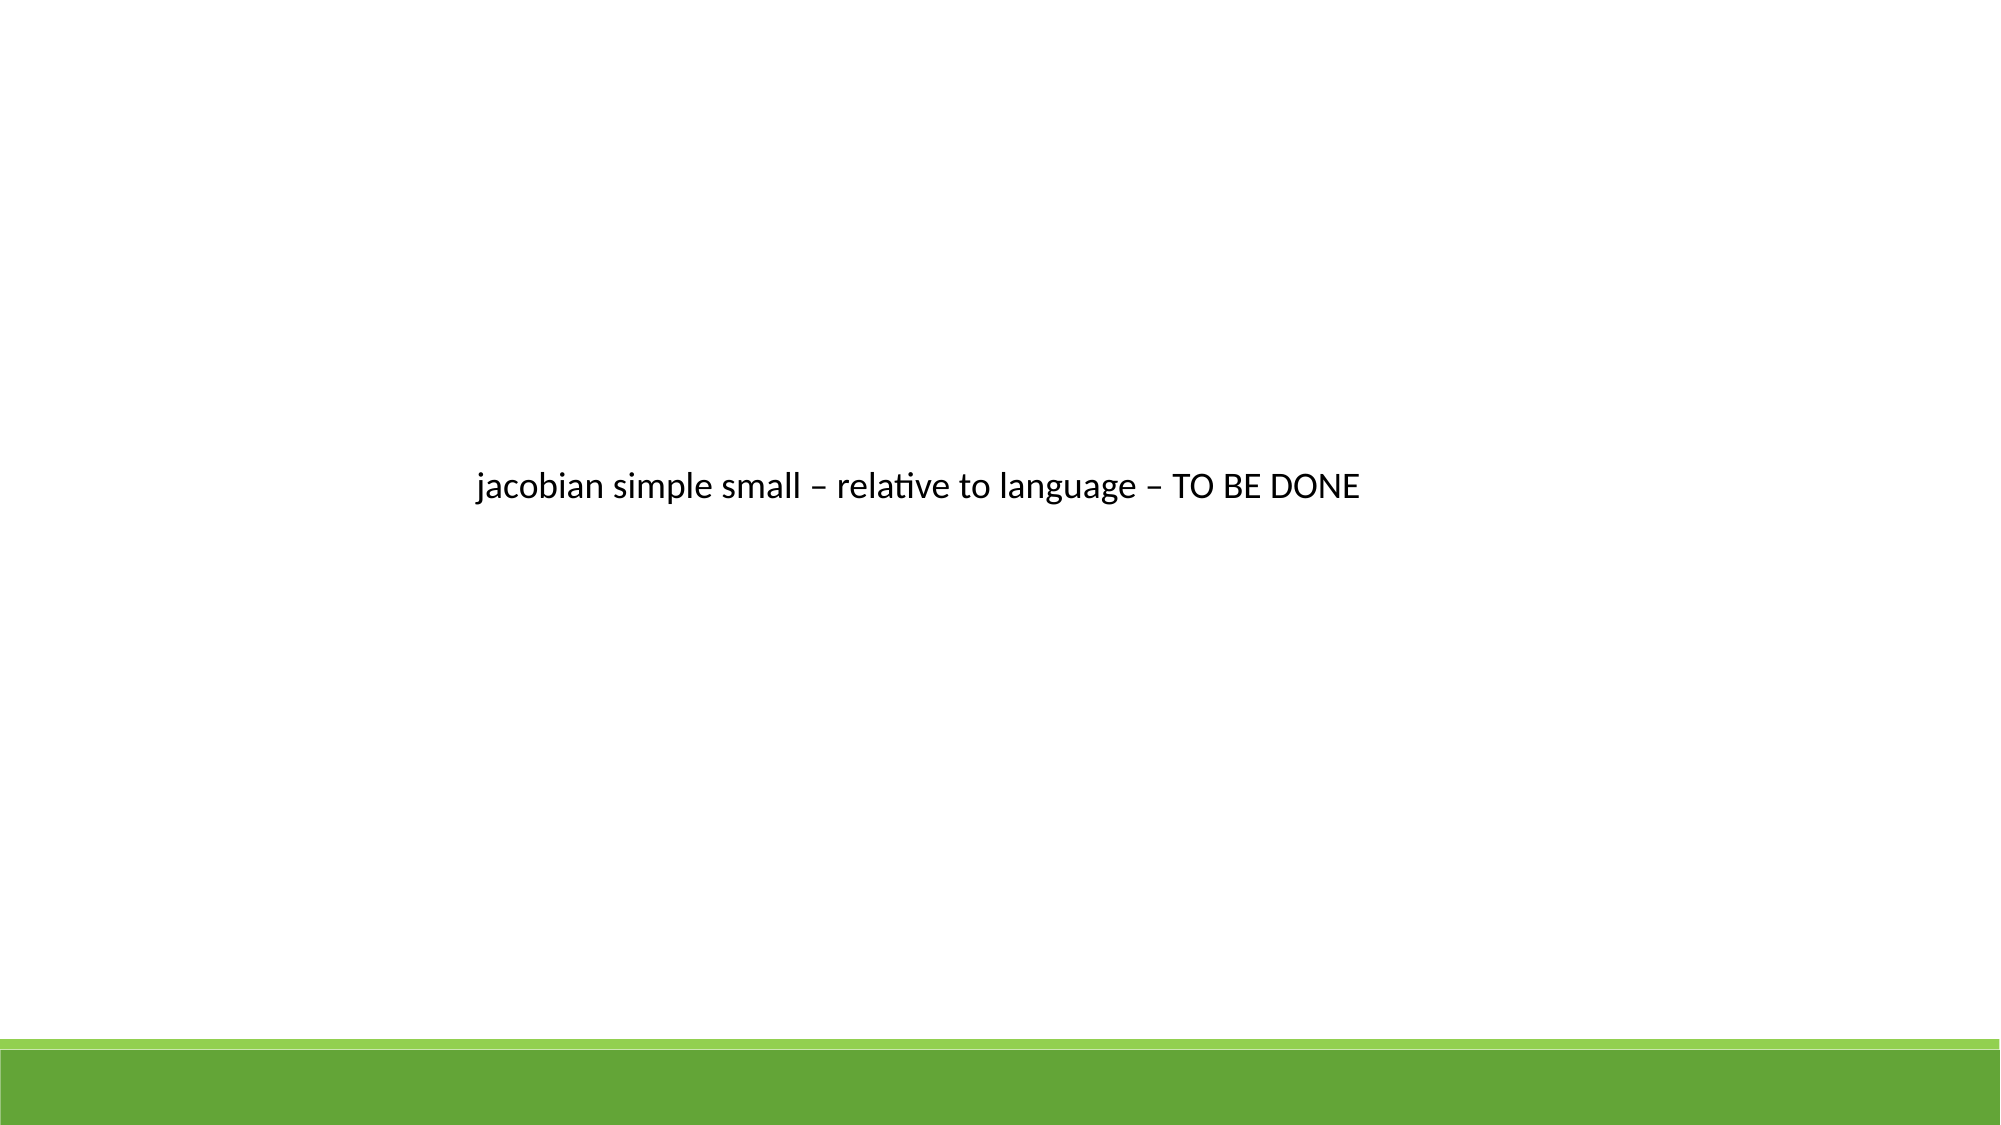

jacobian simple small – relative to language – TO BE DONE